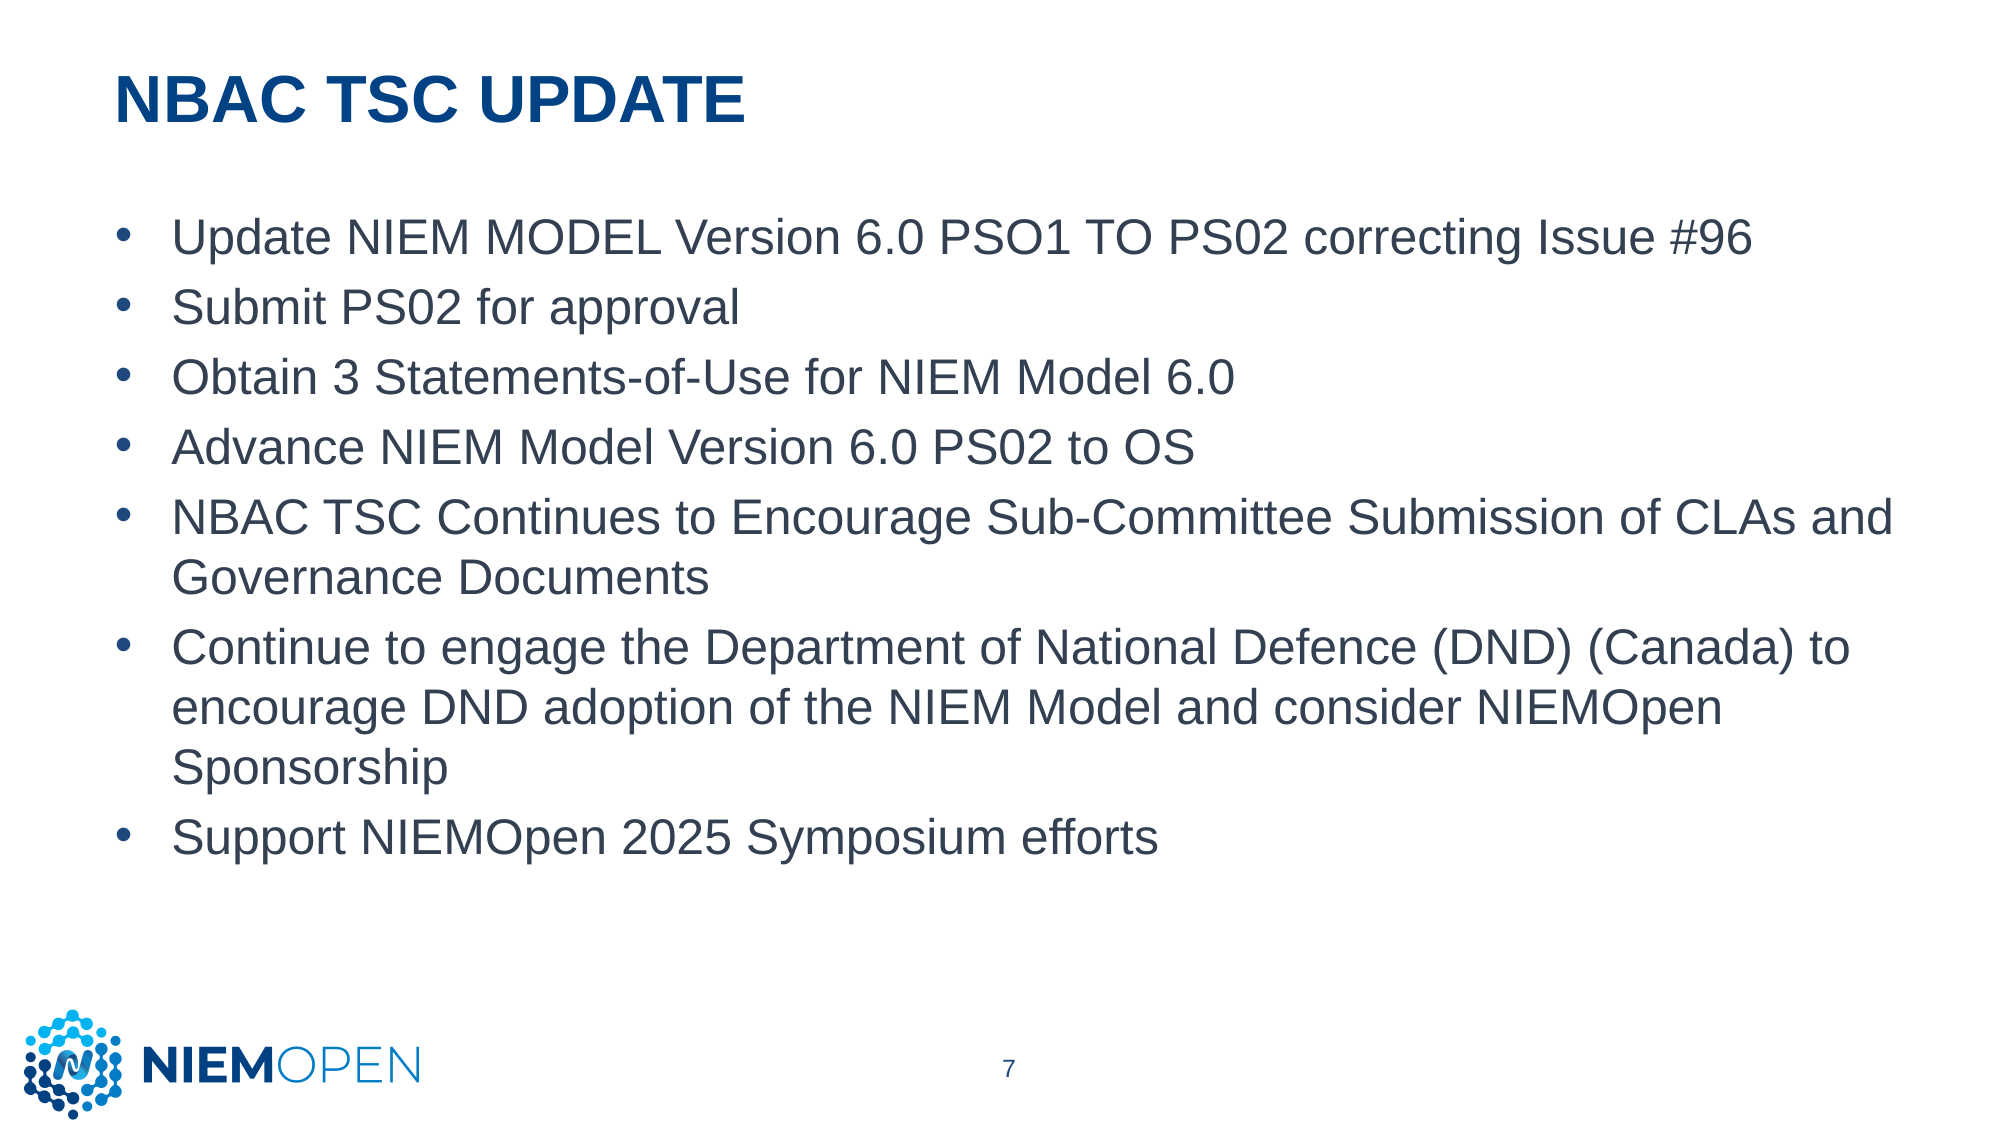

# NBAC TSC Update
Update NIEM MODEL Version 6.0 PSO1 TO PS02 correcting Issue #96
Submit PS02 for approval
Obtain 3 Statements-of-Use for NIEM Model 6.0
Advance NIEM Model Version 6.0 PS02 to OS
NBAC TSC Continues to Encourage Sub-Committee Submission of CLAs and Governance Documents
Continue to engage the Department of National Defence (DND) (Canada) to encourage DND adoption of the NIEM Model and consider NIEMOpen Sponsorship
Support NIEMOpen 2025 Symposium efforts

7